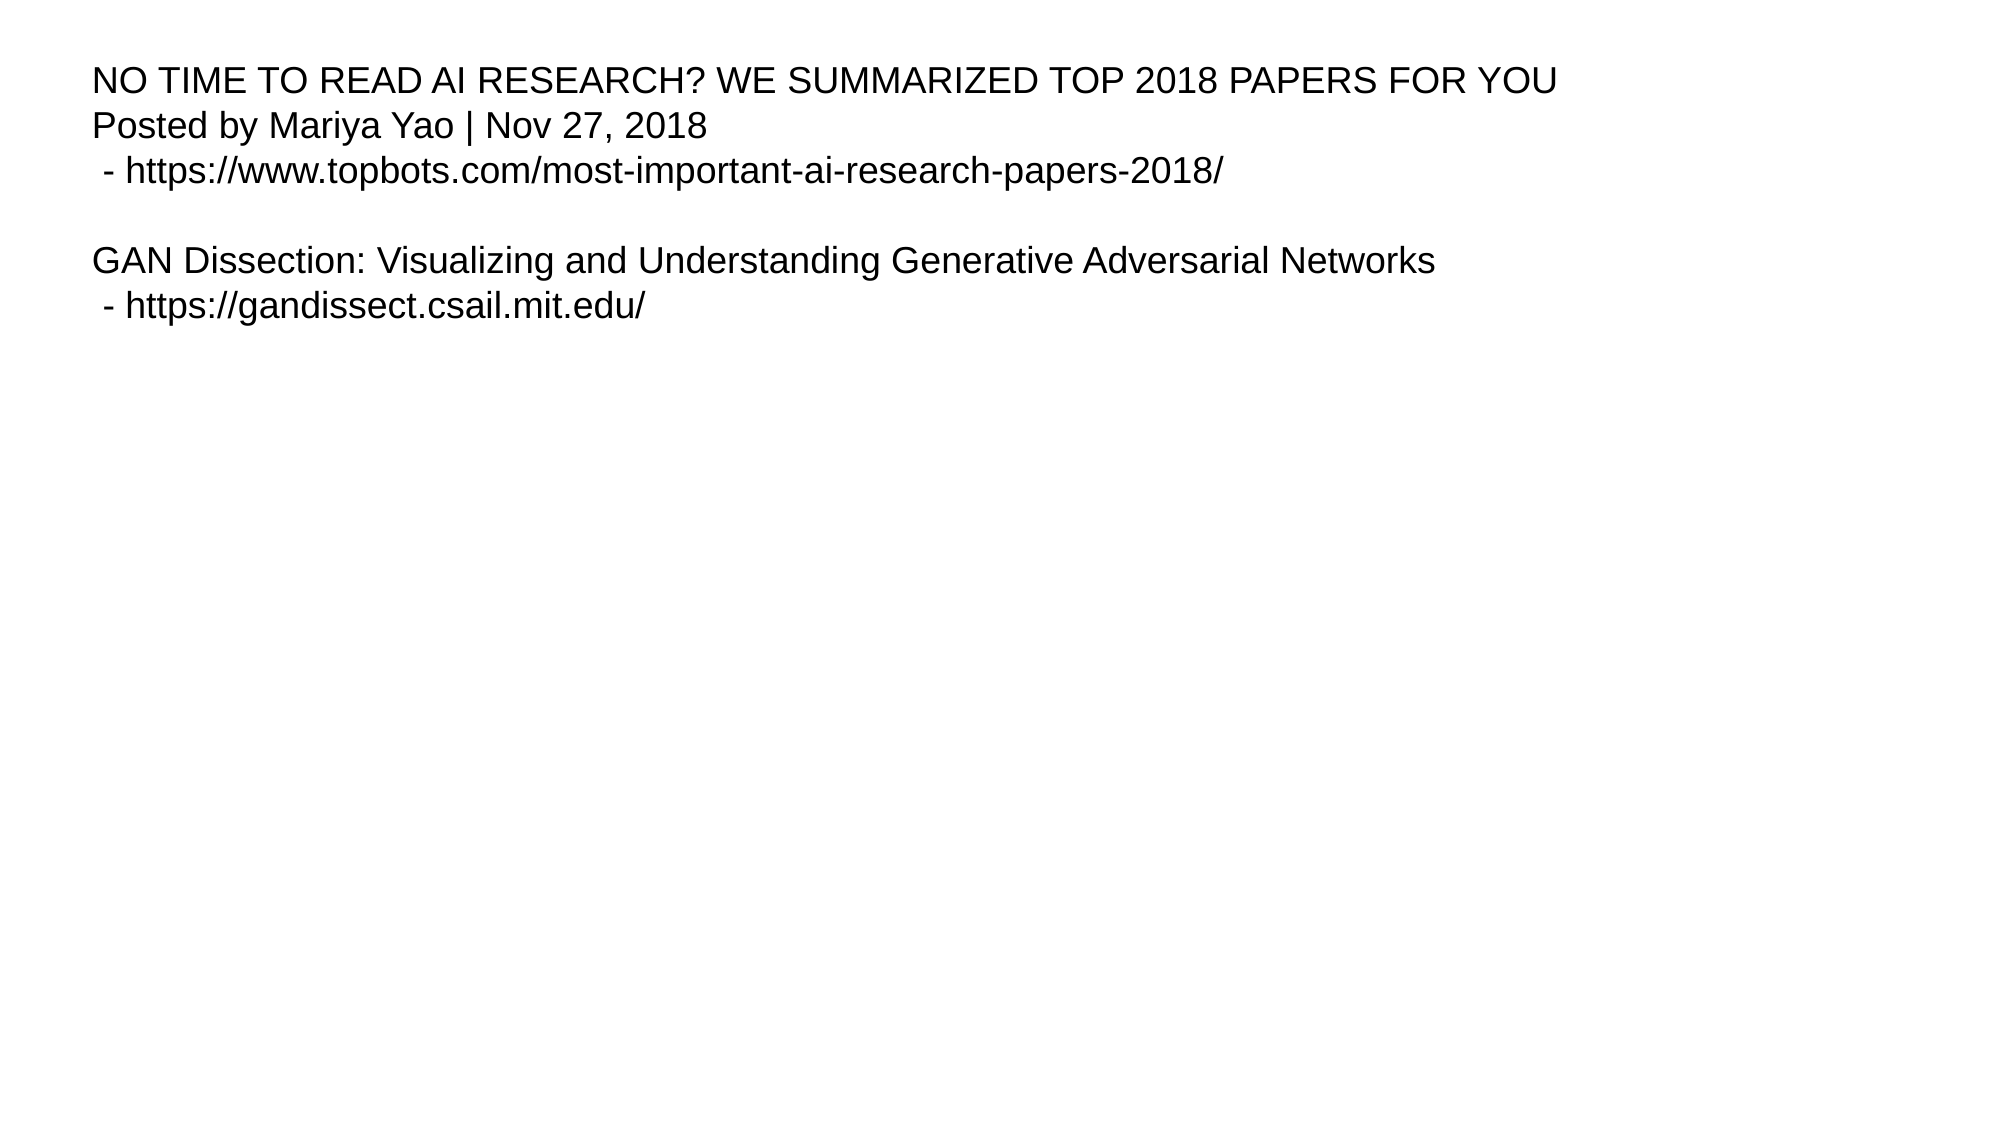

NO TIME TO READ AI RESEARCH? WE SUMMARIZED TOP 2018 PAPERS FOR YOU
Posted by Mariya Yao | Nov 27, 2018
 - https://www.topbots.com/most-important-ai-research-papers-2018/

GAN Dissection: Visualizing and Understanding Generative Adversarial Networks
 - https://gandissect.csail.mit.edu/